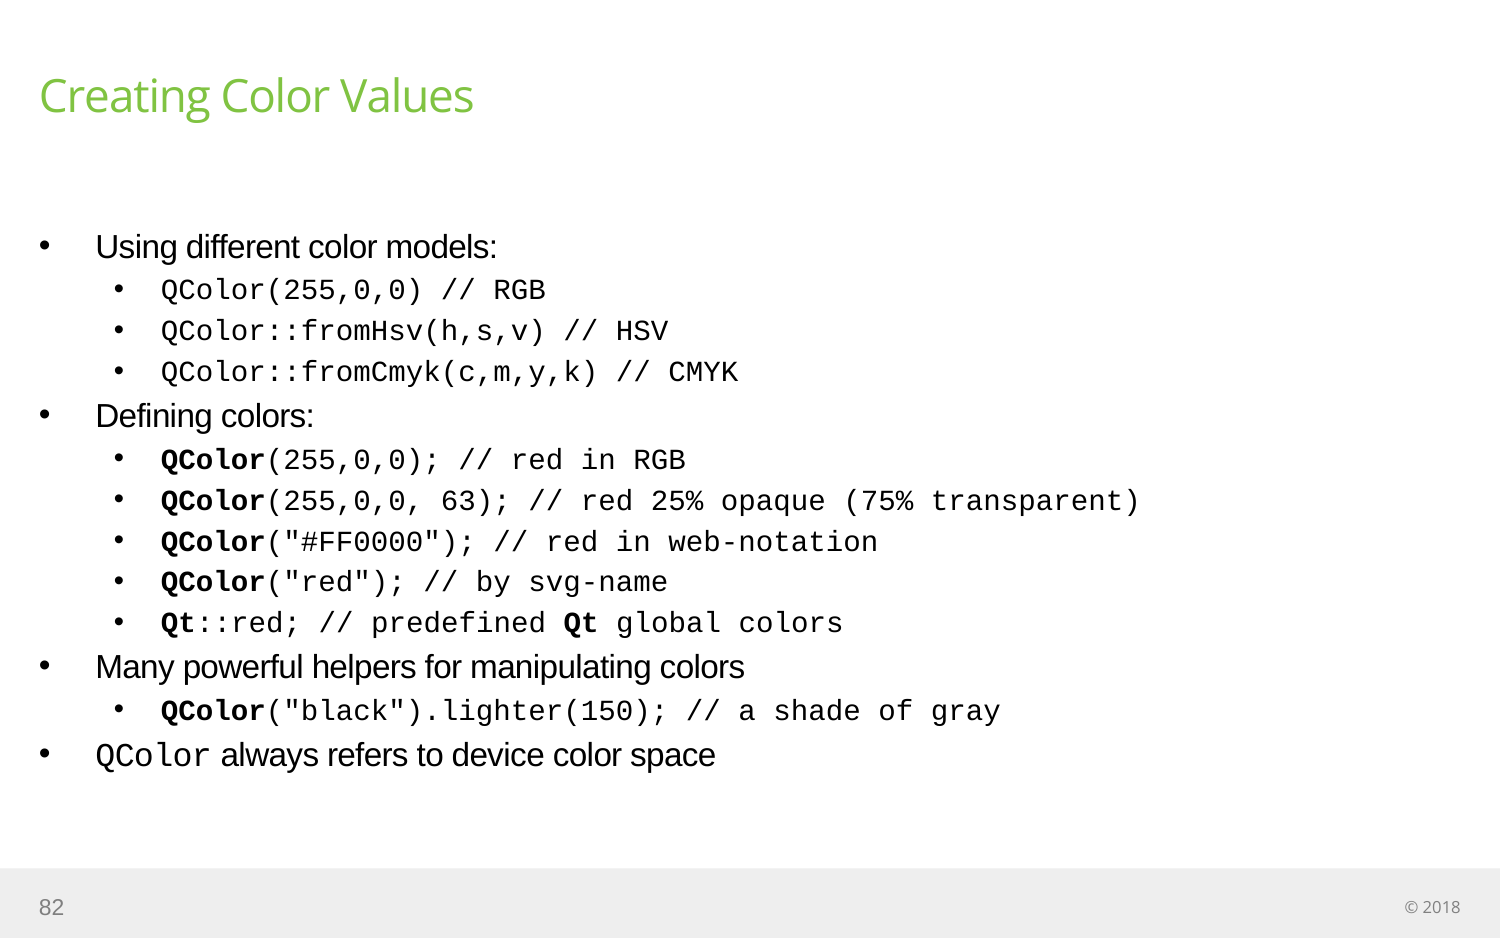

# Creating Color Values
Using different color models:
QColor(255,0,0) // RGB
QColor::fromHsv(h,s,v) // HSV
QColor::fromCmyk(c,m,y,k) // CMYK
Defining colors:
QColor(255,0,0); // red in RGB
QColor(255,0,0, 63); // red 25% opaque (75% transparent)
QColor("#FF0000"); // red in web-notation
QColor("red"); // by svg-name
Qt::red; // predefined Qt global colors
Many powerful helpers for manipulating colors
QColor("black").lighter(150); // a shade of gray
QColor always refers to device color space
82
© 2018